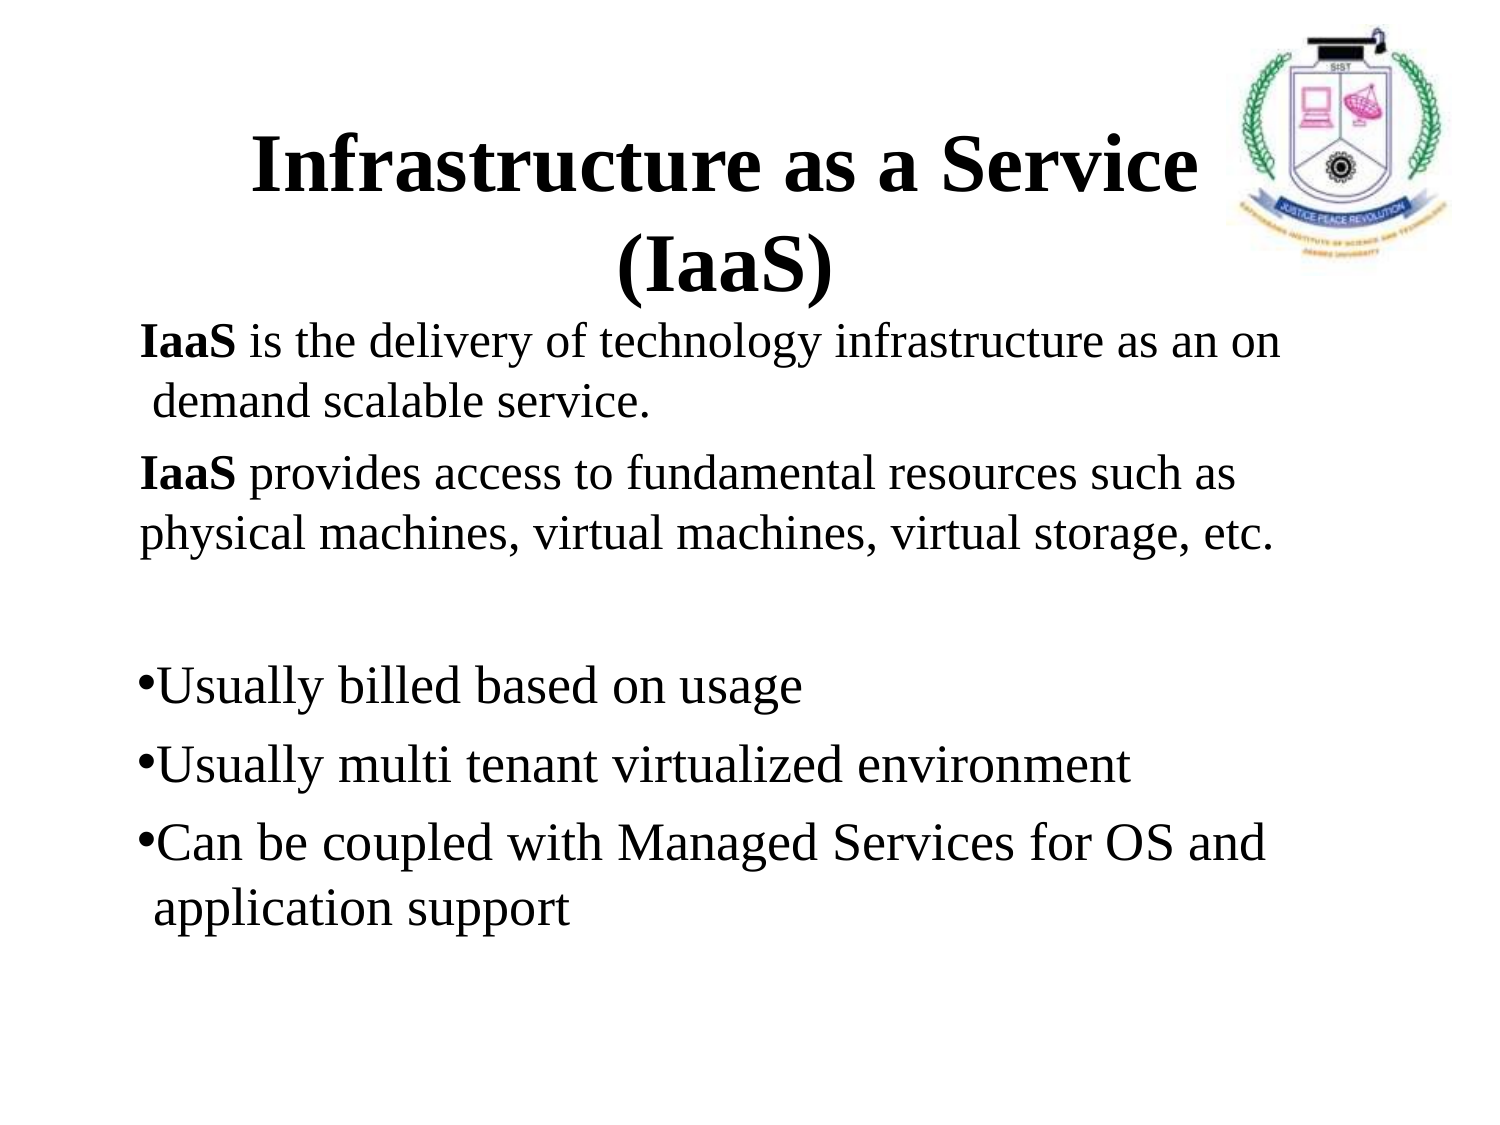

# Infrastructure as a Service (IaaS)
IaaS is the delivery of technology infrastructure as an on  demand scalable service.
IaaS provides access to fundamental resources such as  physical machines, virtual machines, virtual storage, etc.

Usually billed based on usage
Usually multi tenant virtualized environment
Can be coupled with Managed Services for OS and  application support